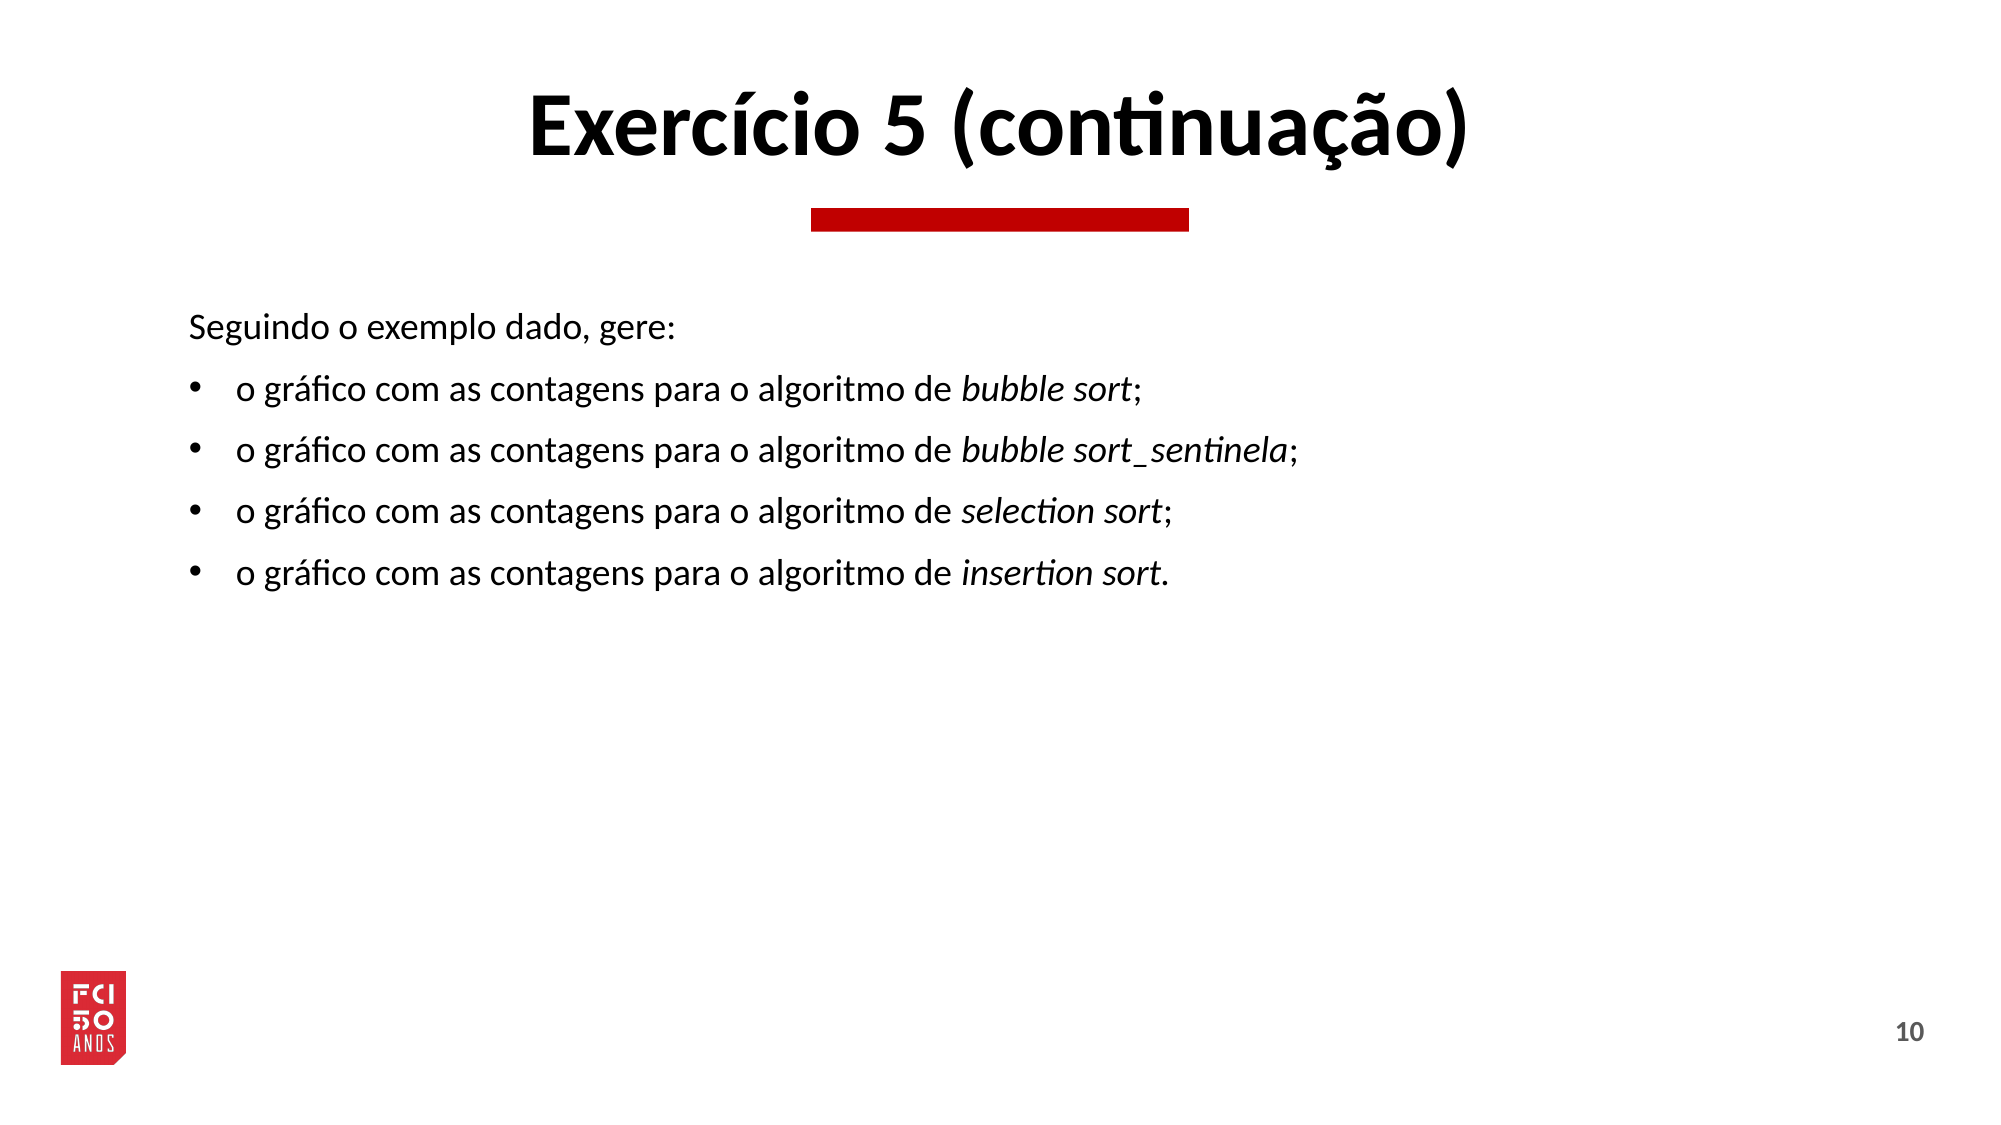

# Exercício 5 (continuação)
Seguindo o exemplo dado, gere:
o gráfico com as contagens para o algoritmo de bubble sort;
o gráfico com as contagens para o algoritmo de bubble sort_sentinela;
o gráfico com as contagens para o algoritmo de selection sort;
o gráfico com as contagens para o algoritmo de insertion sort.

10